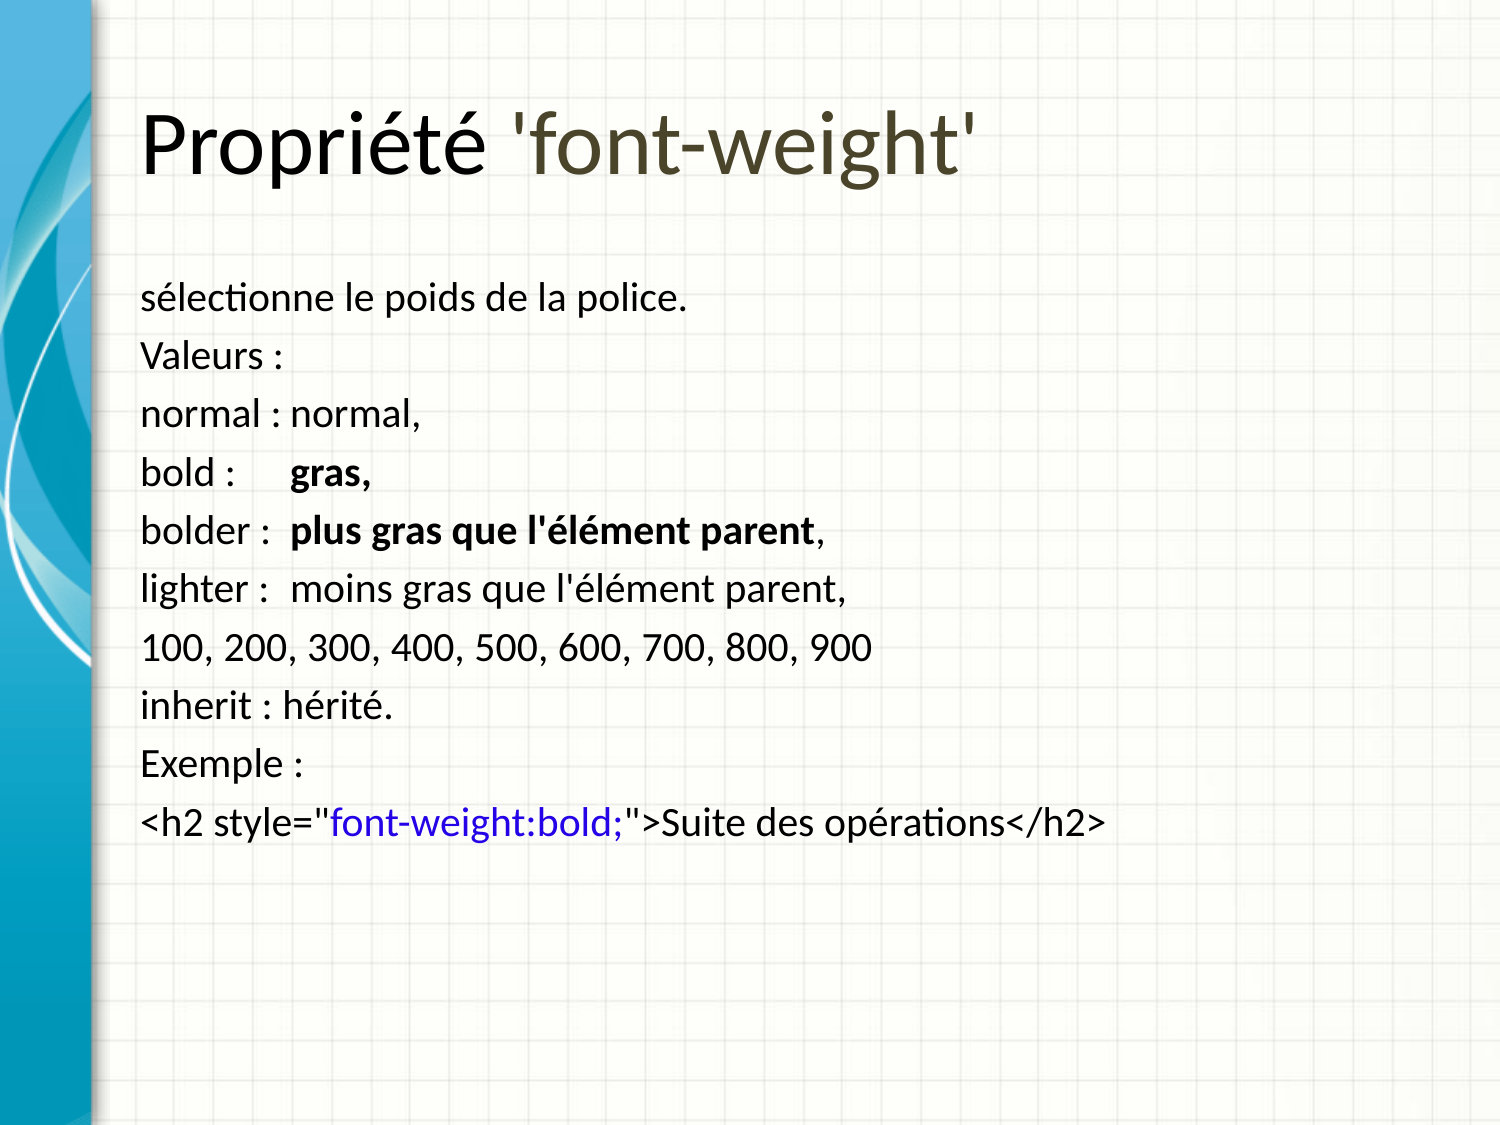

# Propriété 'font-weight'
sélectionne le poids de la police.
Valeurs :
normal :	normal,
bold : 	gras,
bolder : 	plus gras que l'élément parent,
lighter : 	moins gras que l'élément parent,
100, 200, 300, 400, 500, 600, 700, 800, 900
inherit : hérité.
Exemple :
<h2 style="font-weight:bold;">Suite des opérations</h2>